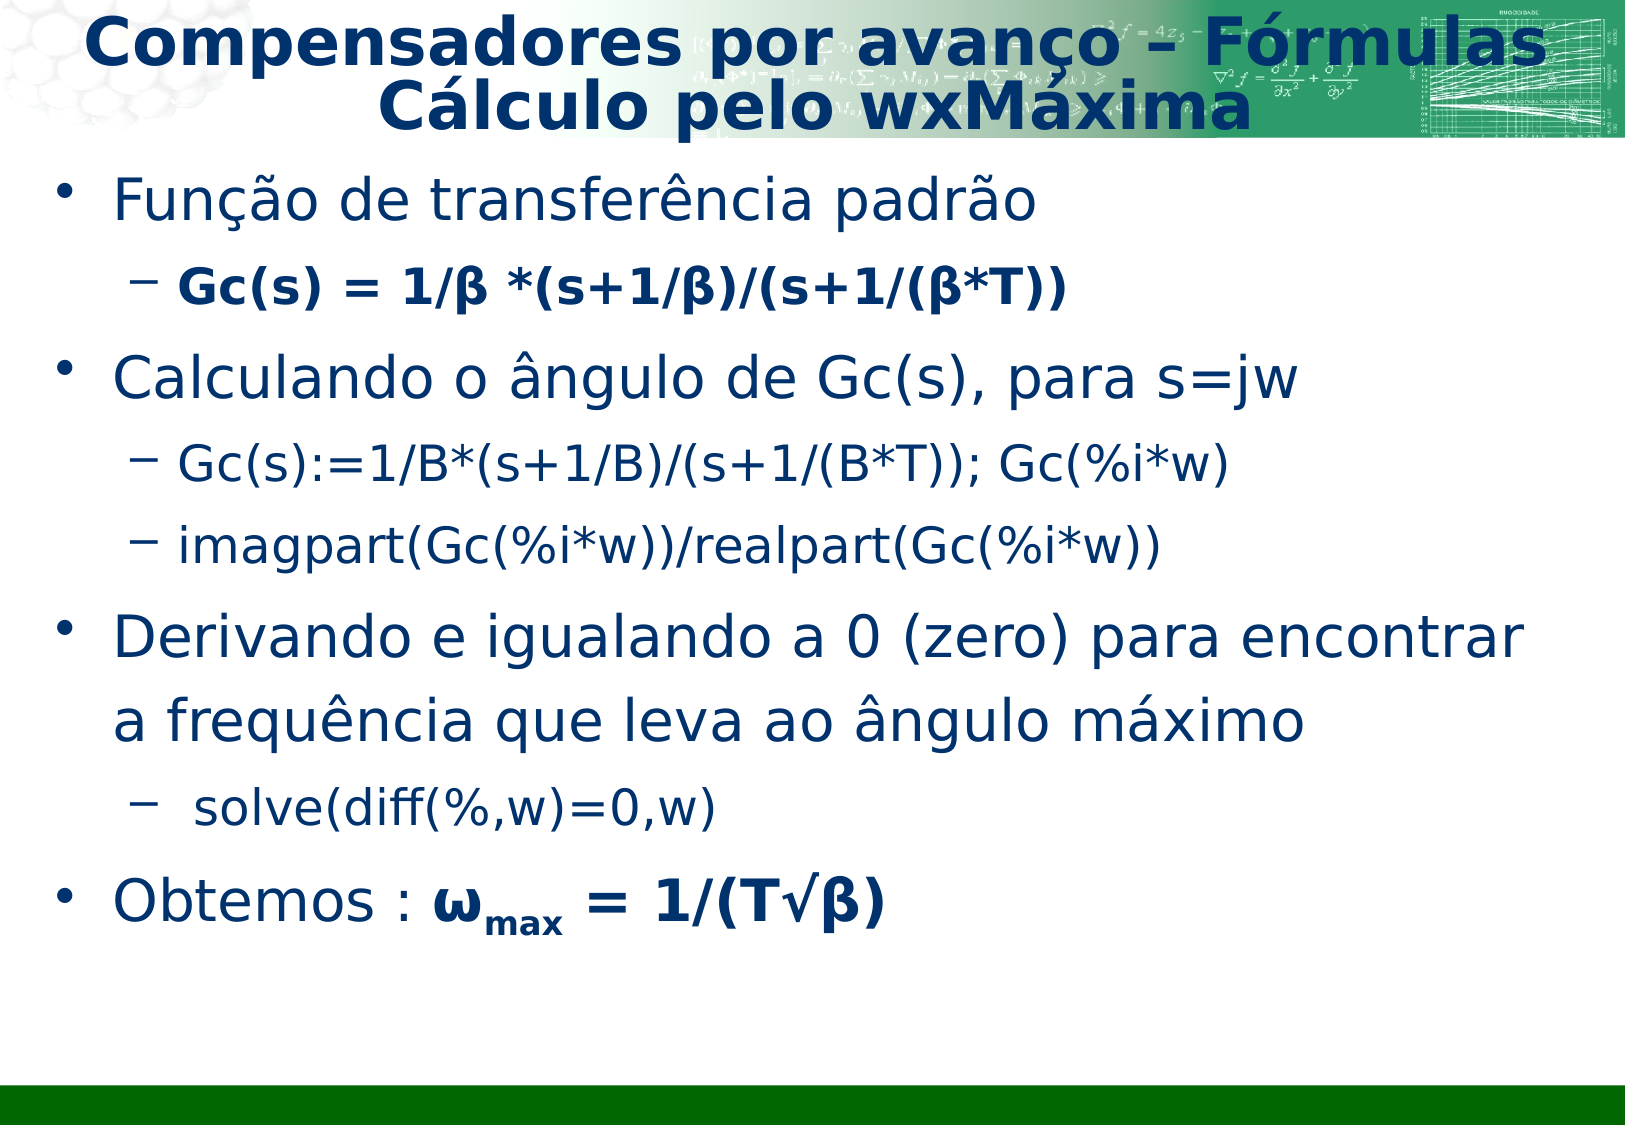

# Compensadores por avanço – Fórmulas Cálculo pelo wxMáxima
Função de transferência padrão
Gc(s) = 1/β *(s+1/β)/(s+1/(β*T))
Calculando o ângulo de Gc(s), para s=jw
Gc(s):=1/B*(s+1/B)/(s+1/(B*T)); Gc(%i*w)
imagpart(Gc(%i*w))/realpart(Gc(%i*w))
Derivando e igualando a 0 (zero) para encontrar a frequência que leva ao ângulo máximo
 solve(diff(%,w)=0,w)
Obtemos : ωmax = 1/(T√β)